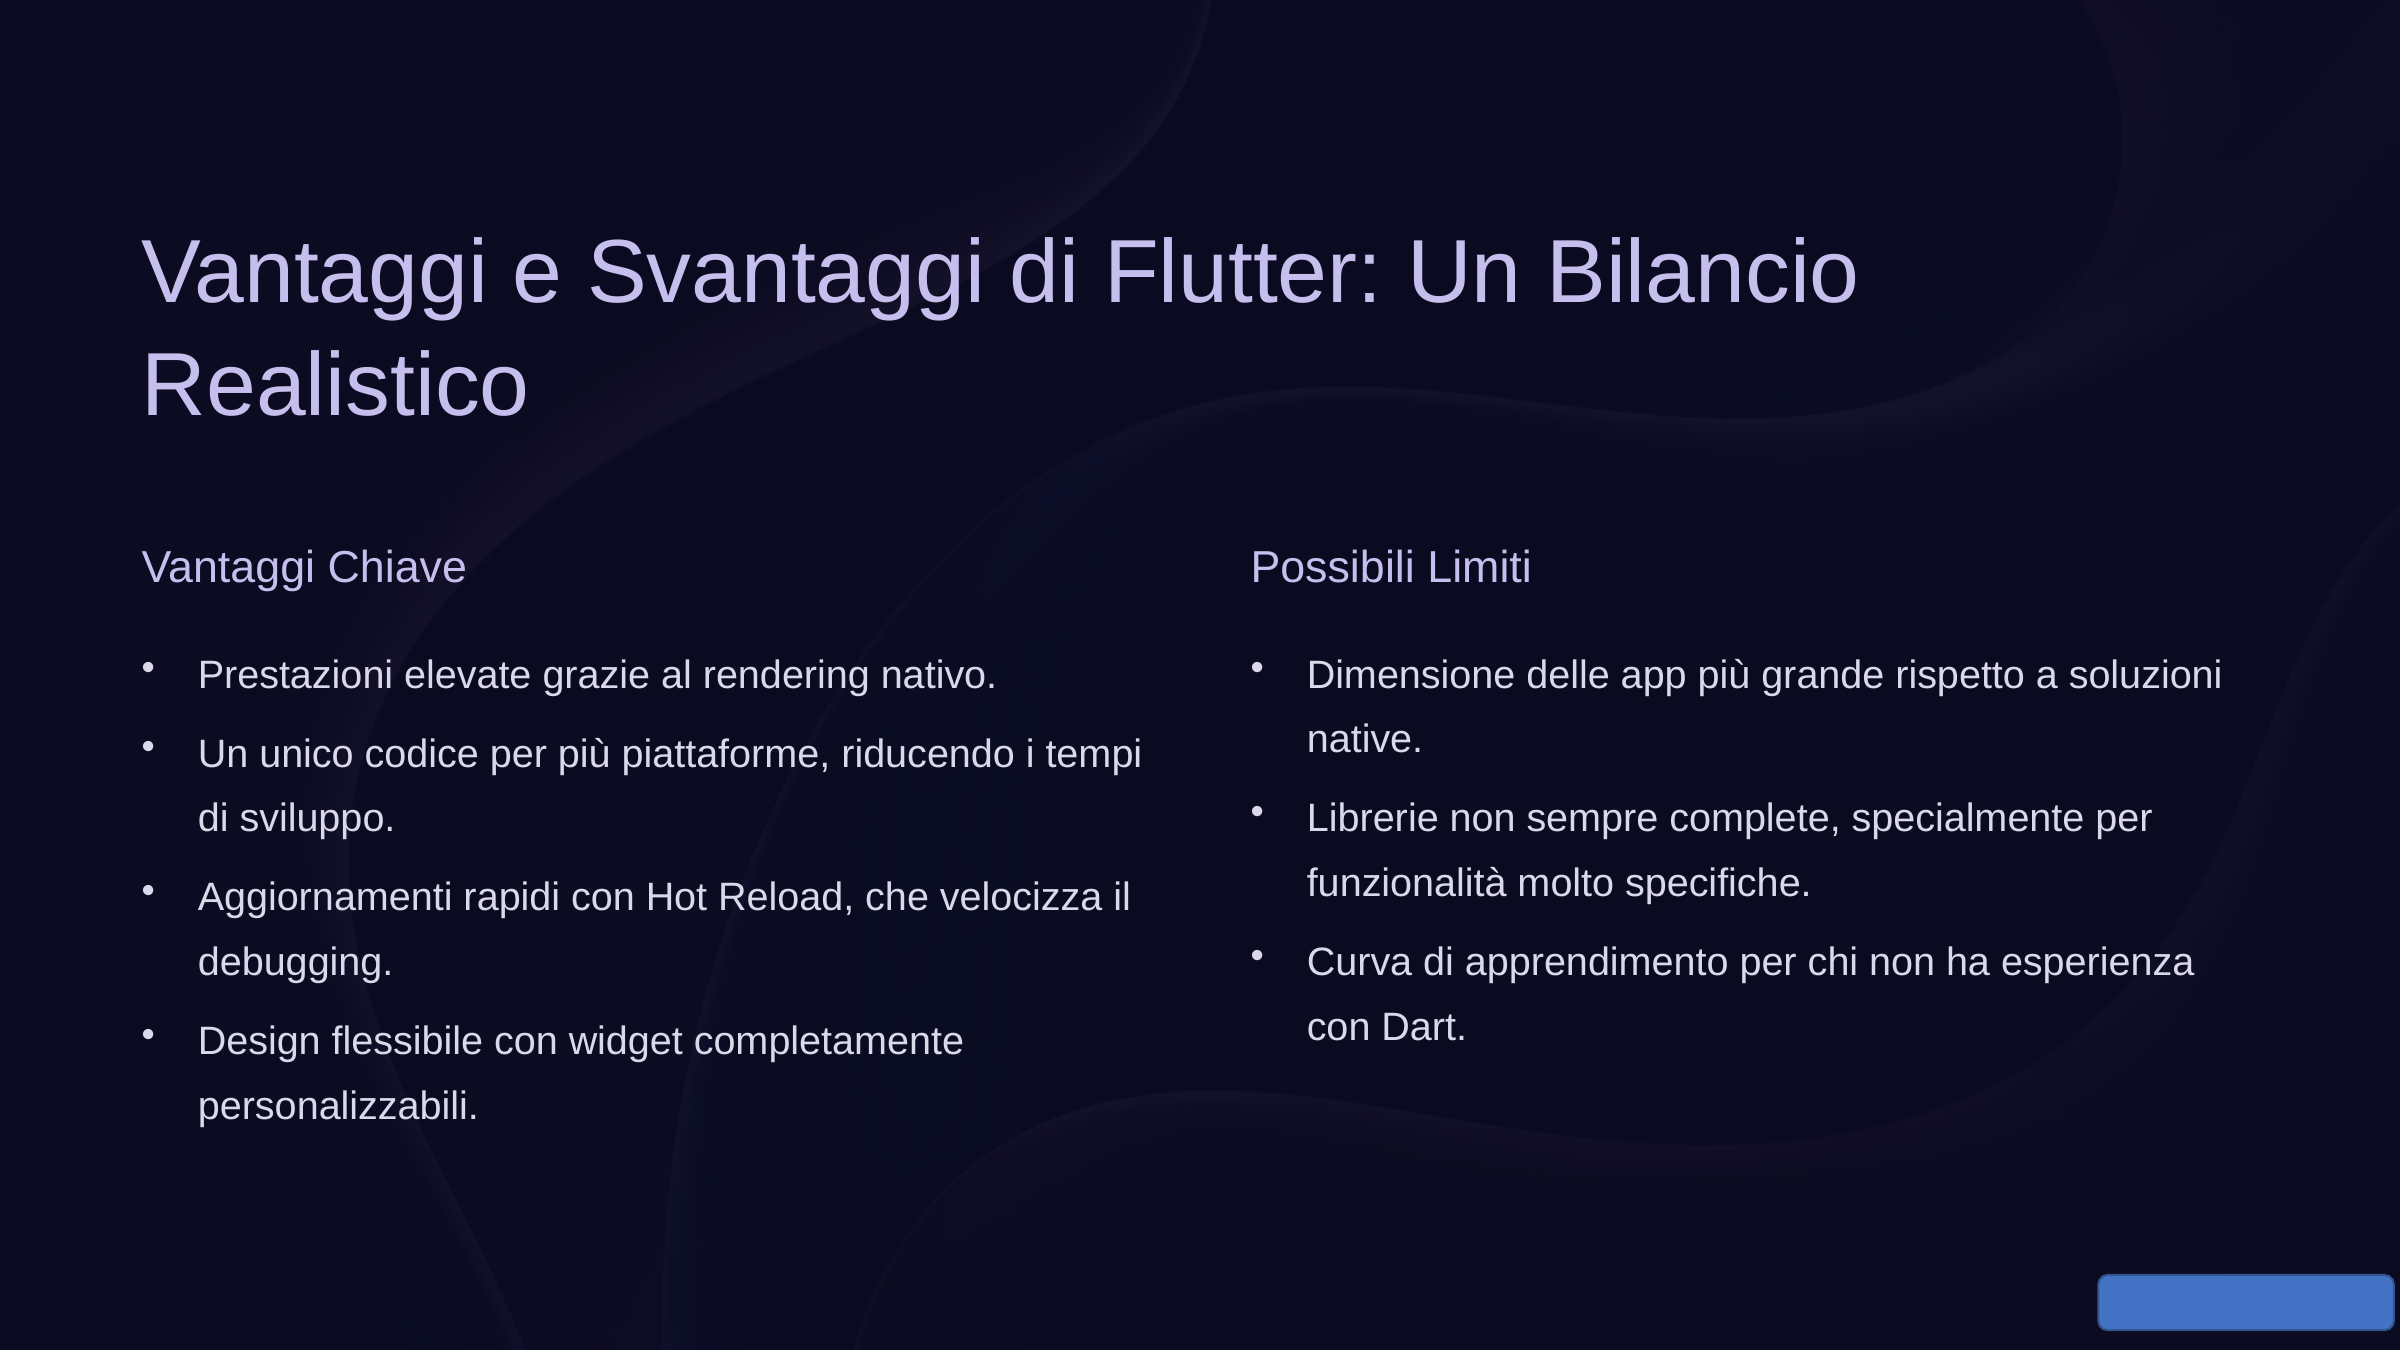

Vantaggi e Svantaggi di Flutter: Un Bilancio Realistico
Vantaggi Chiave
Possibili Limiti
Prestazioni elevate grazie al rendering nativo.
Dimensione delle app più grande rispetto a soluzioni native.
Un unico codice per più piattaforme, riducendo i tempi di sviluppo.
Librerie non sempre complete, specialmente per funzionalità molto specifiche.
Aggiornamenti rapidi con Hot Reload, che velocizza il debugging.
Curva di apprendimento per chi non ha esperienza con Dart.
Design flessibile con widget completamente personalizzabili.